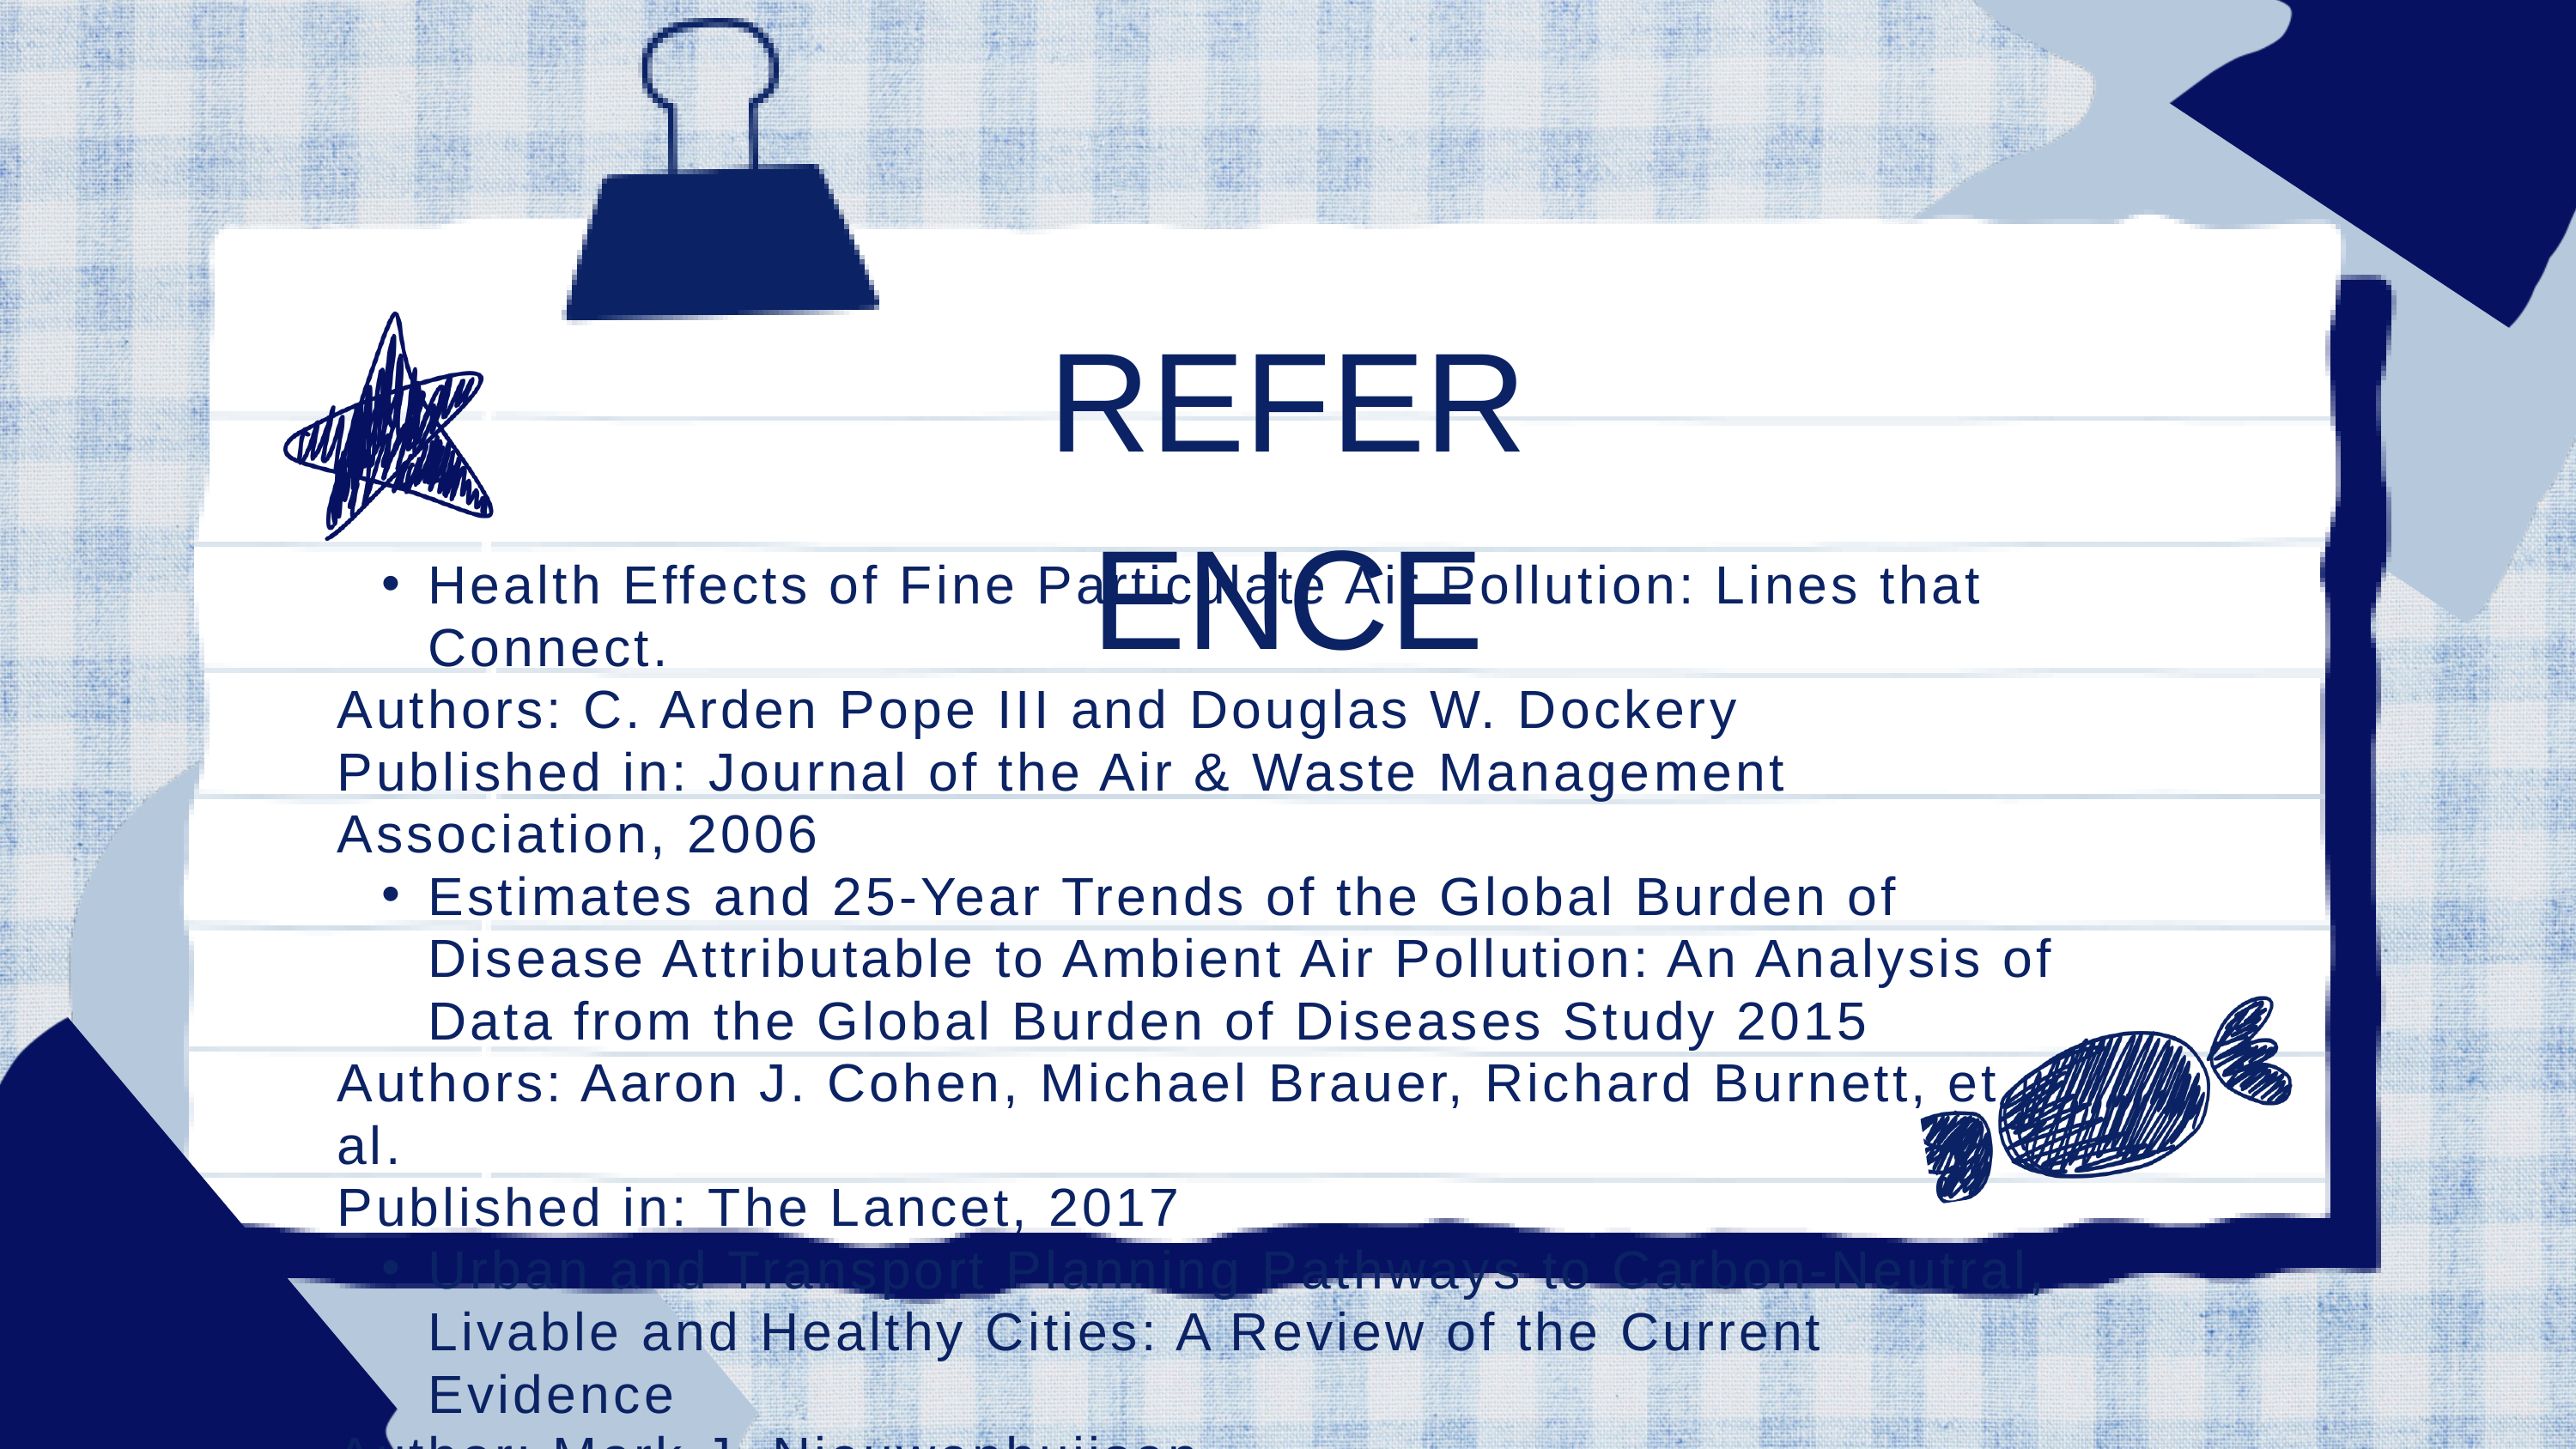

REFERENCE

Health Effects of Fine Particulate Air Pollution: Lines that Connect.
Authors: C. Arden Pope III and Douglas W. Dockery
Published in: Journal of the Air & Waste Management Association, 2006
Estimates and 25-Year Trends of the Global Burden of Disease Attributable to Ambient Air Pollution: An Analysis of Data from the Global Burden of Diseases Study 2015
Authors: Aaron J. Cohen, Michael Brauer, Richard Burnett, et al.
Published in: The Lancet, 2017
Urban and Transport Planning Pathways to Carbon-Neutral, Livable and Healthy Cities: A Review of the Current Evidence
Author: Mark J. Nieuwenhuijsen
Published in: Environment International, 2016